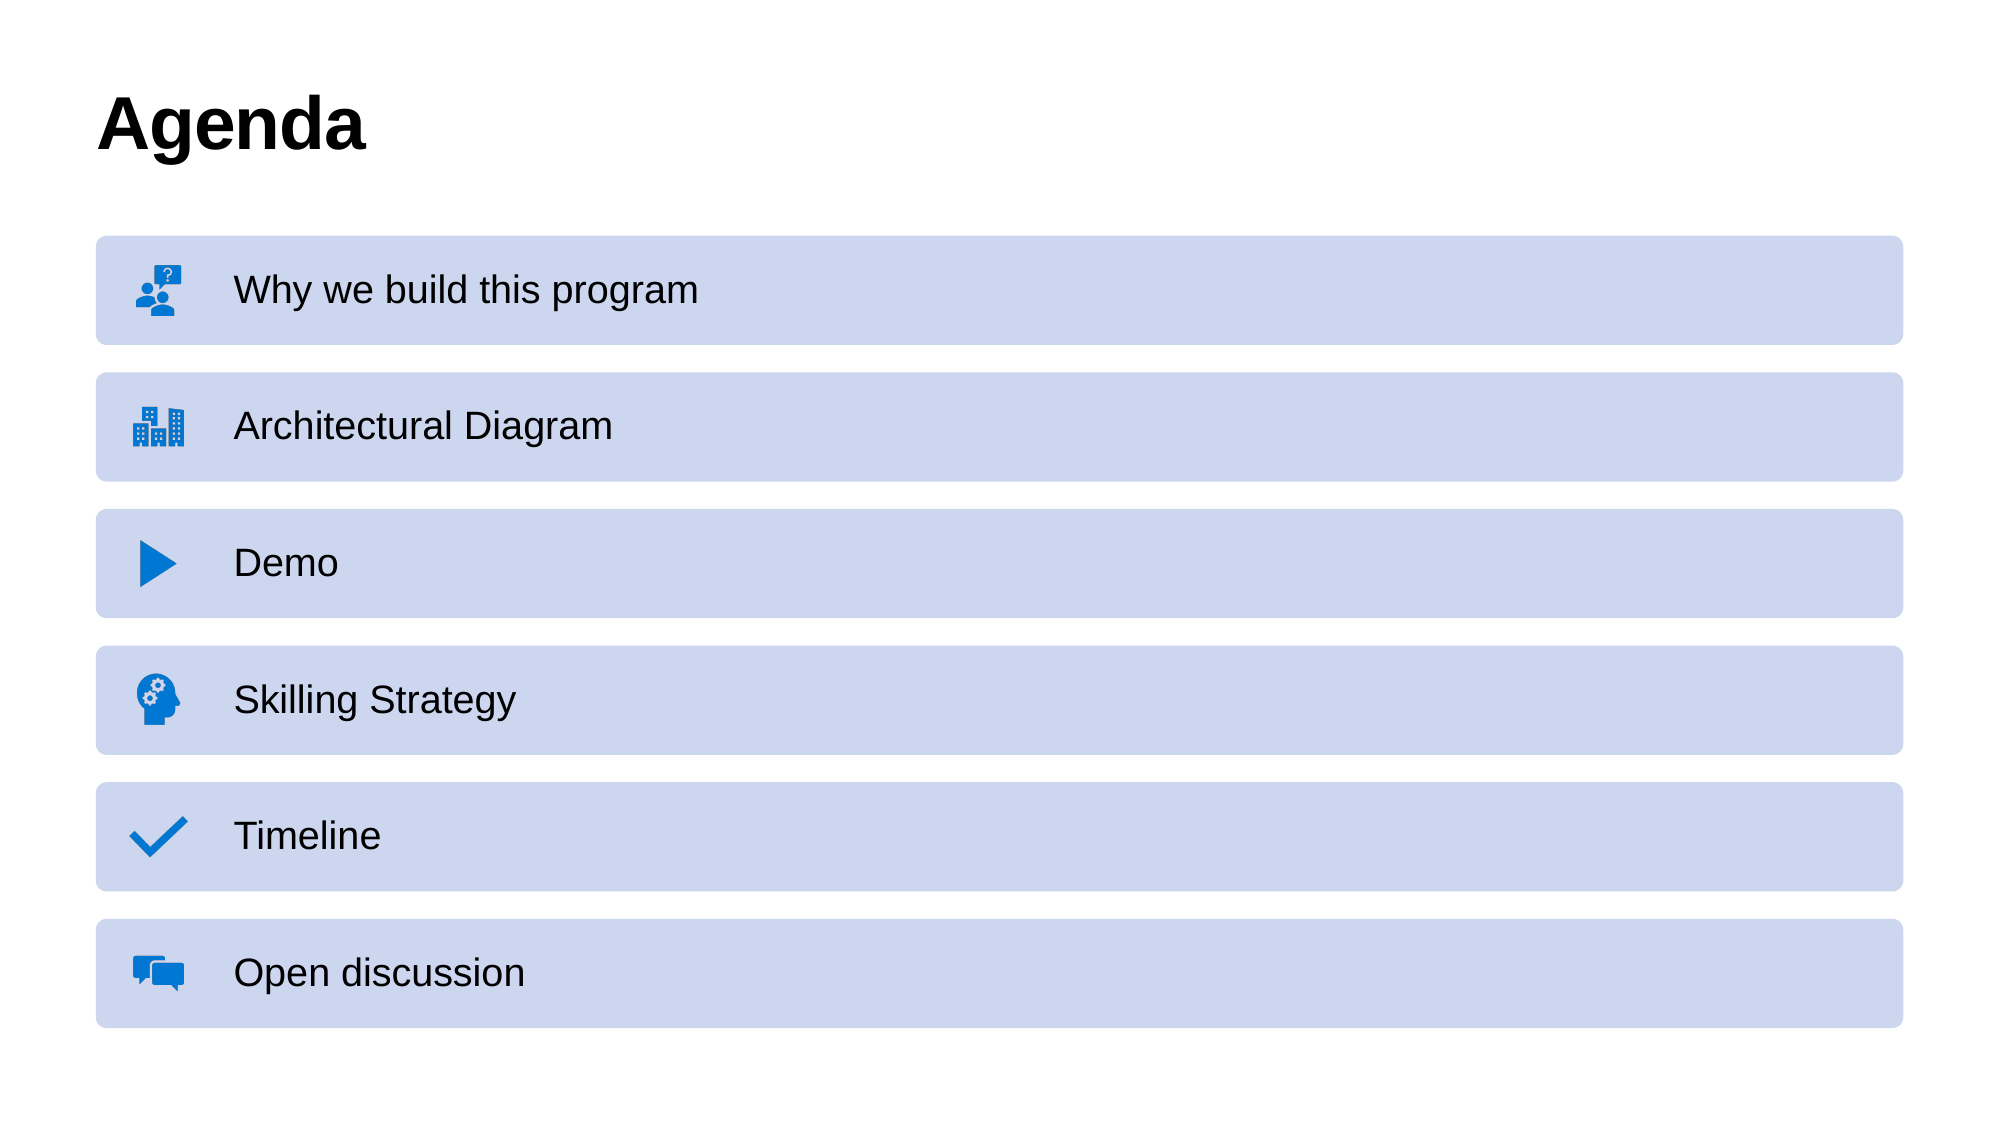

# Agenda
Why we build this program
Architectural Diagram
Demo
Skilling Strategy
Timeline
Open discussion